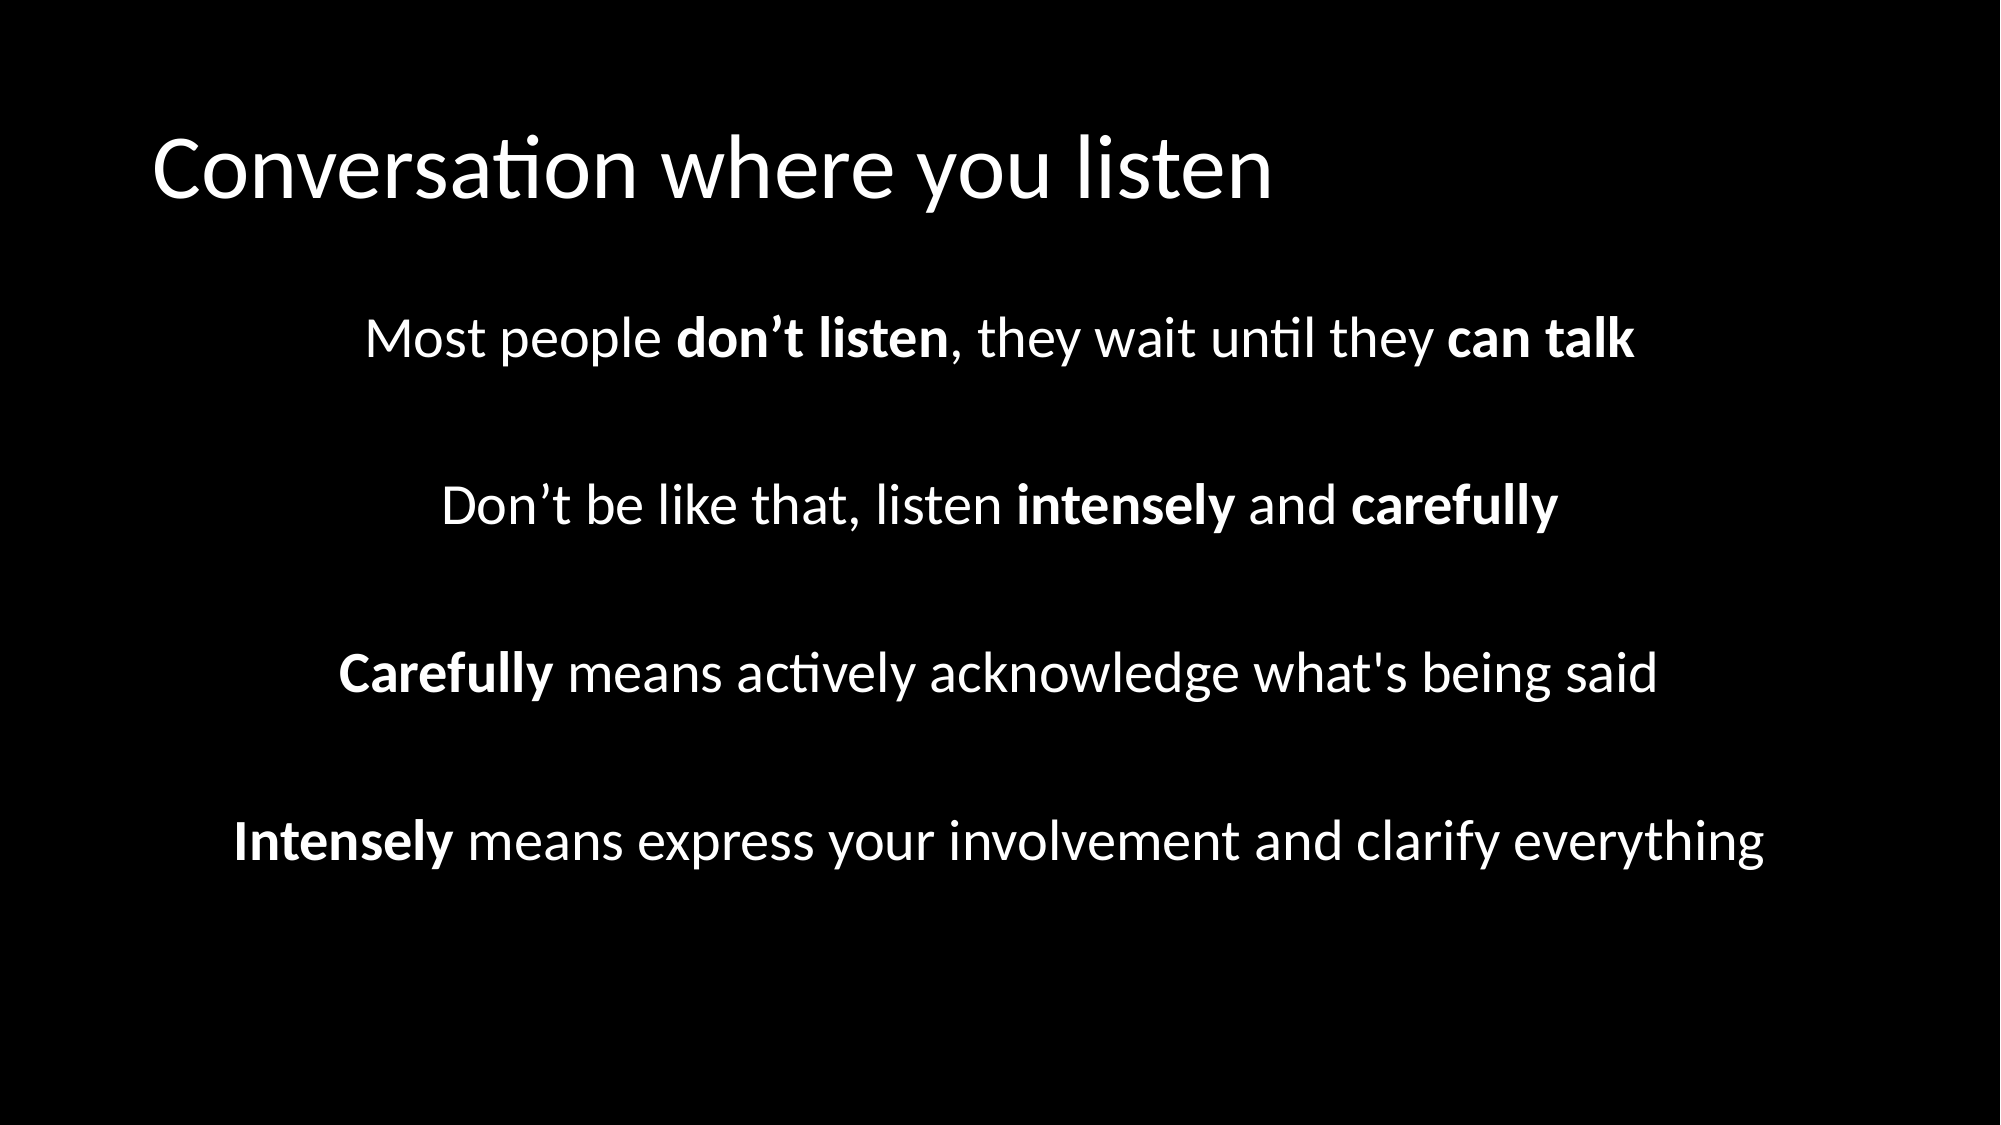

# Conversation where you listen
Most people don’t listen, they wait until they can talk

Don’t be like that, listen intensely and carefully

Carefully means actively acknowledge what's being said

Intensely means express your involvement and clarify everything